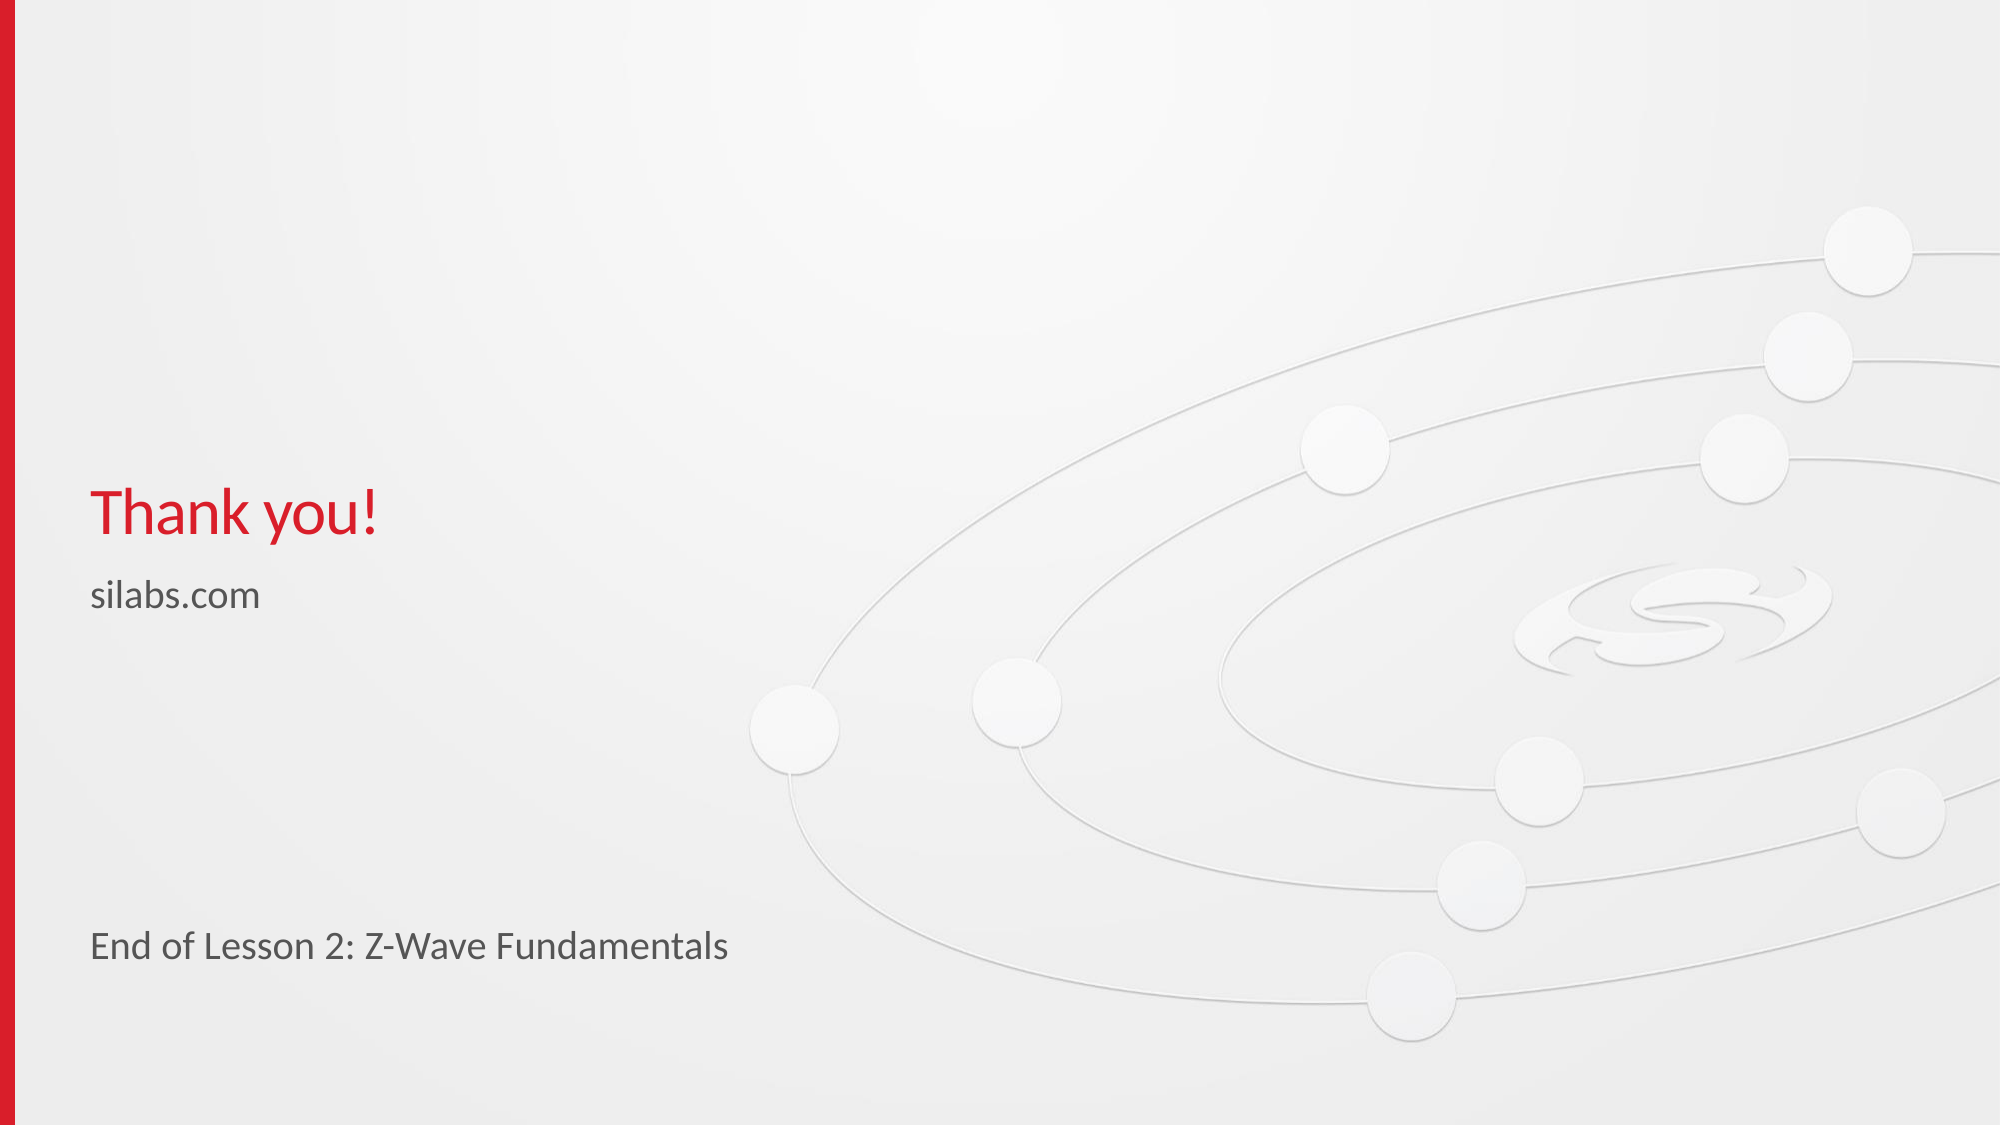

# Thank you!
silabs.com

End of Lesson 2: Z-Wave Fundamentals